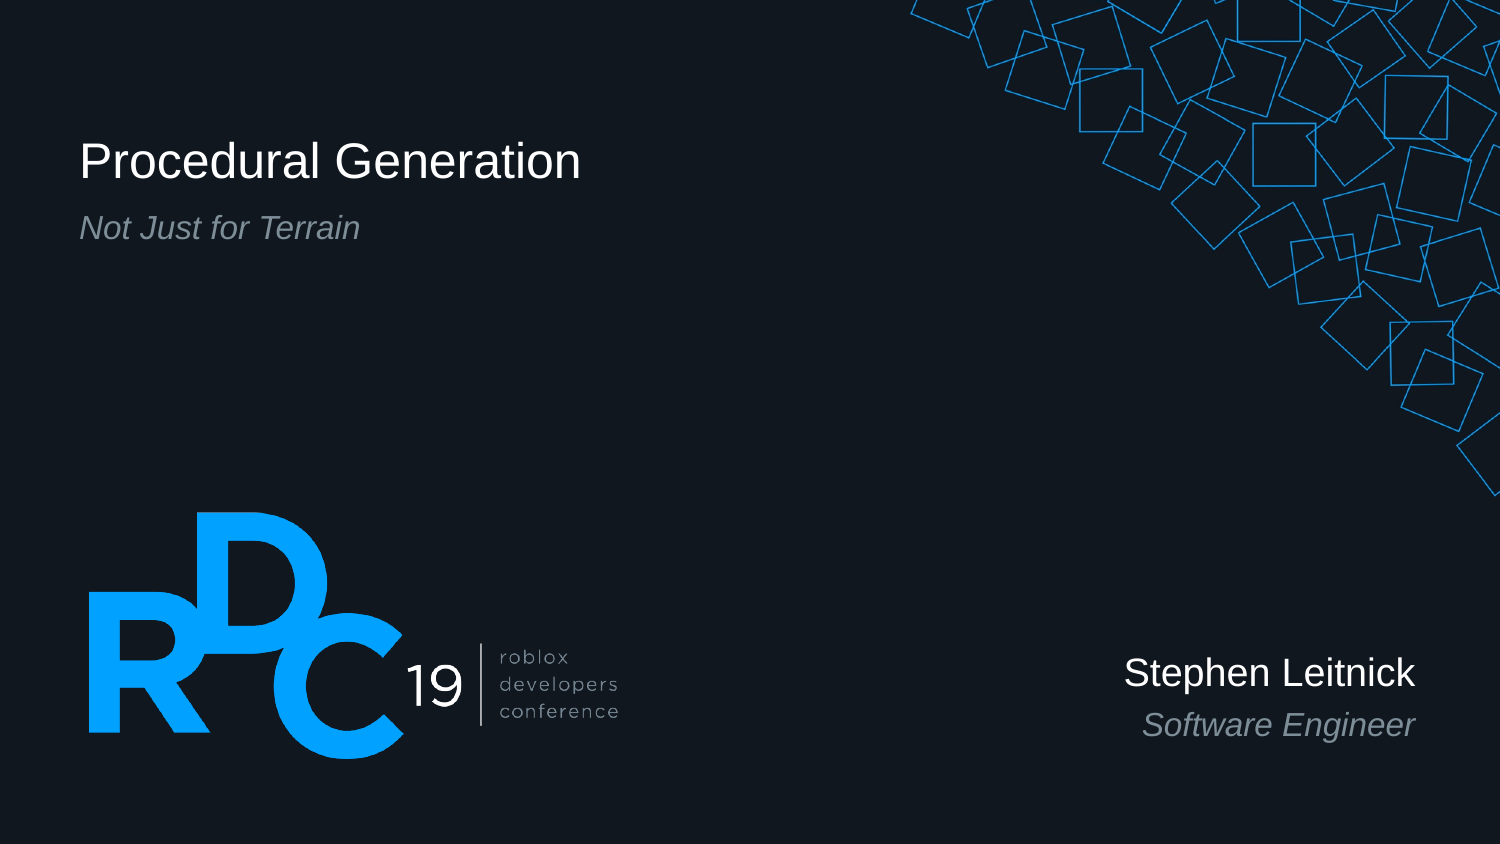

# Procedural Generation
Not Just for Terrain
Stephen Leitnick
Software Engineer